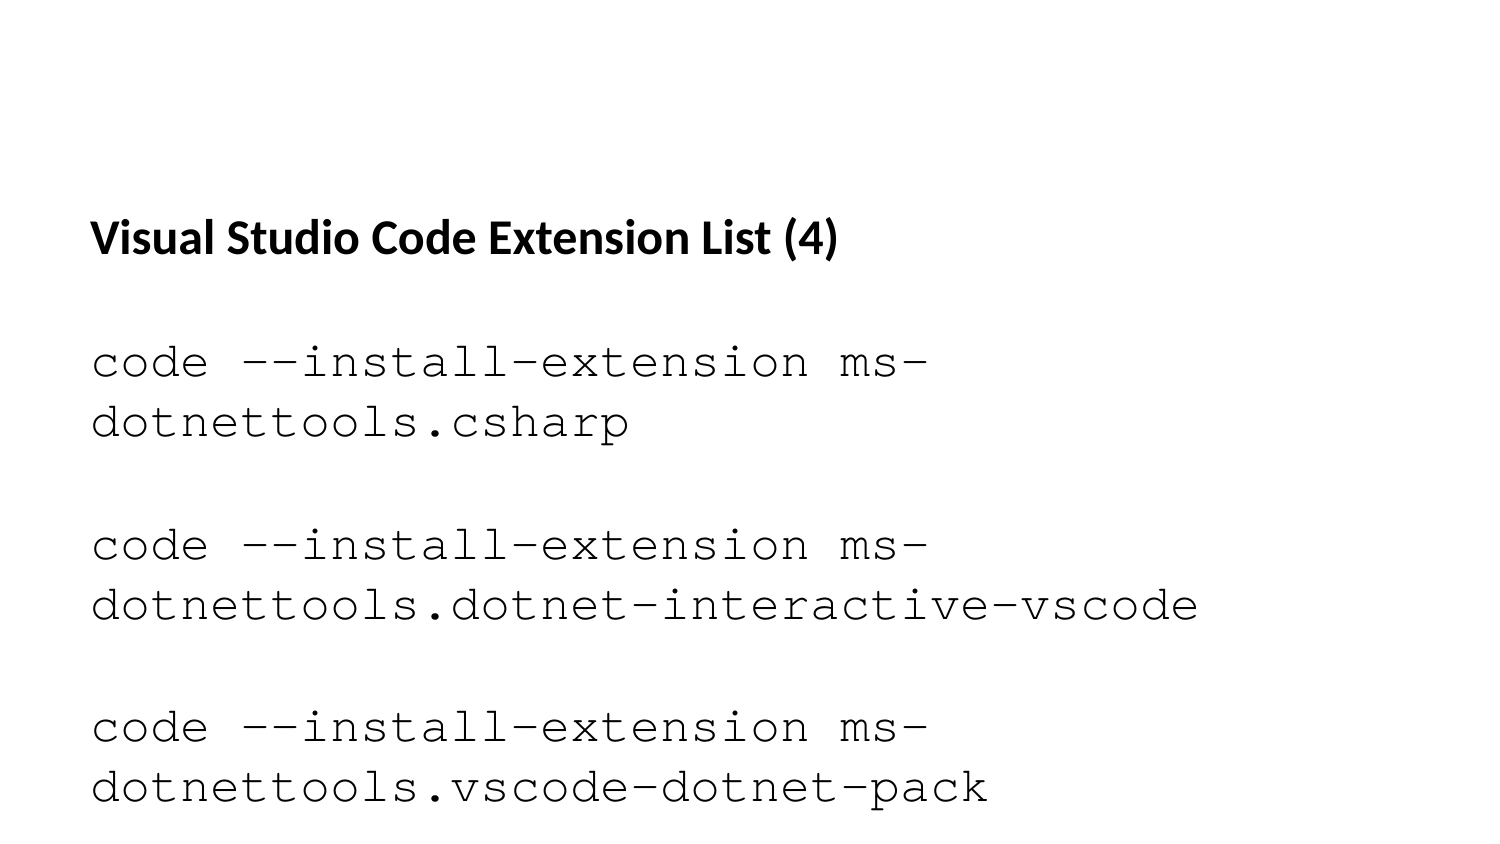

Visual Studio Code Extension List (4)
code --install-extension ms-dotnettools.csharp
code --install-extension ms-dotnettools.dotnet-interactive-vscode
code --install-extension ms-dotnettools.vscode-dotnet-pack
code --install-extension ms-dotnettools.vscode-dotnet-runtime
code --install-extension ms-kubernetes-tools.vscode-aks-tools
code --install-extension ms-kubernetes-tools.vscode-kubernetes-tools
code --install-extension ms-python.python
code --install-extension ms-python.vscode-pylance
code --install-extension ms-toolsai.jupyter
code --install-extension ms-toolsai.jupyter-keymap
code --install-extension ms-toolsai.jupyter-renderers
code --install-extension ms-vscode-remote.remote-containers
code --install-extension ms-vscode-remote.remote-ssh
code --install-extension ms-vscode-remote.remote-ssh-edit
code --install-extension ms-vscode-remote.remote-wsl